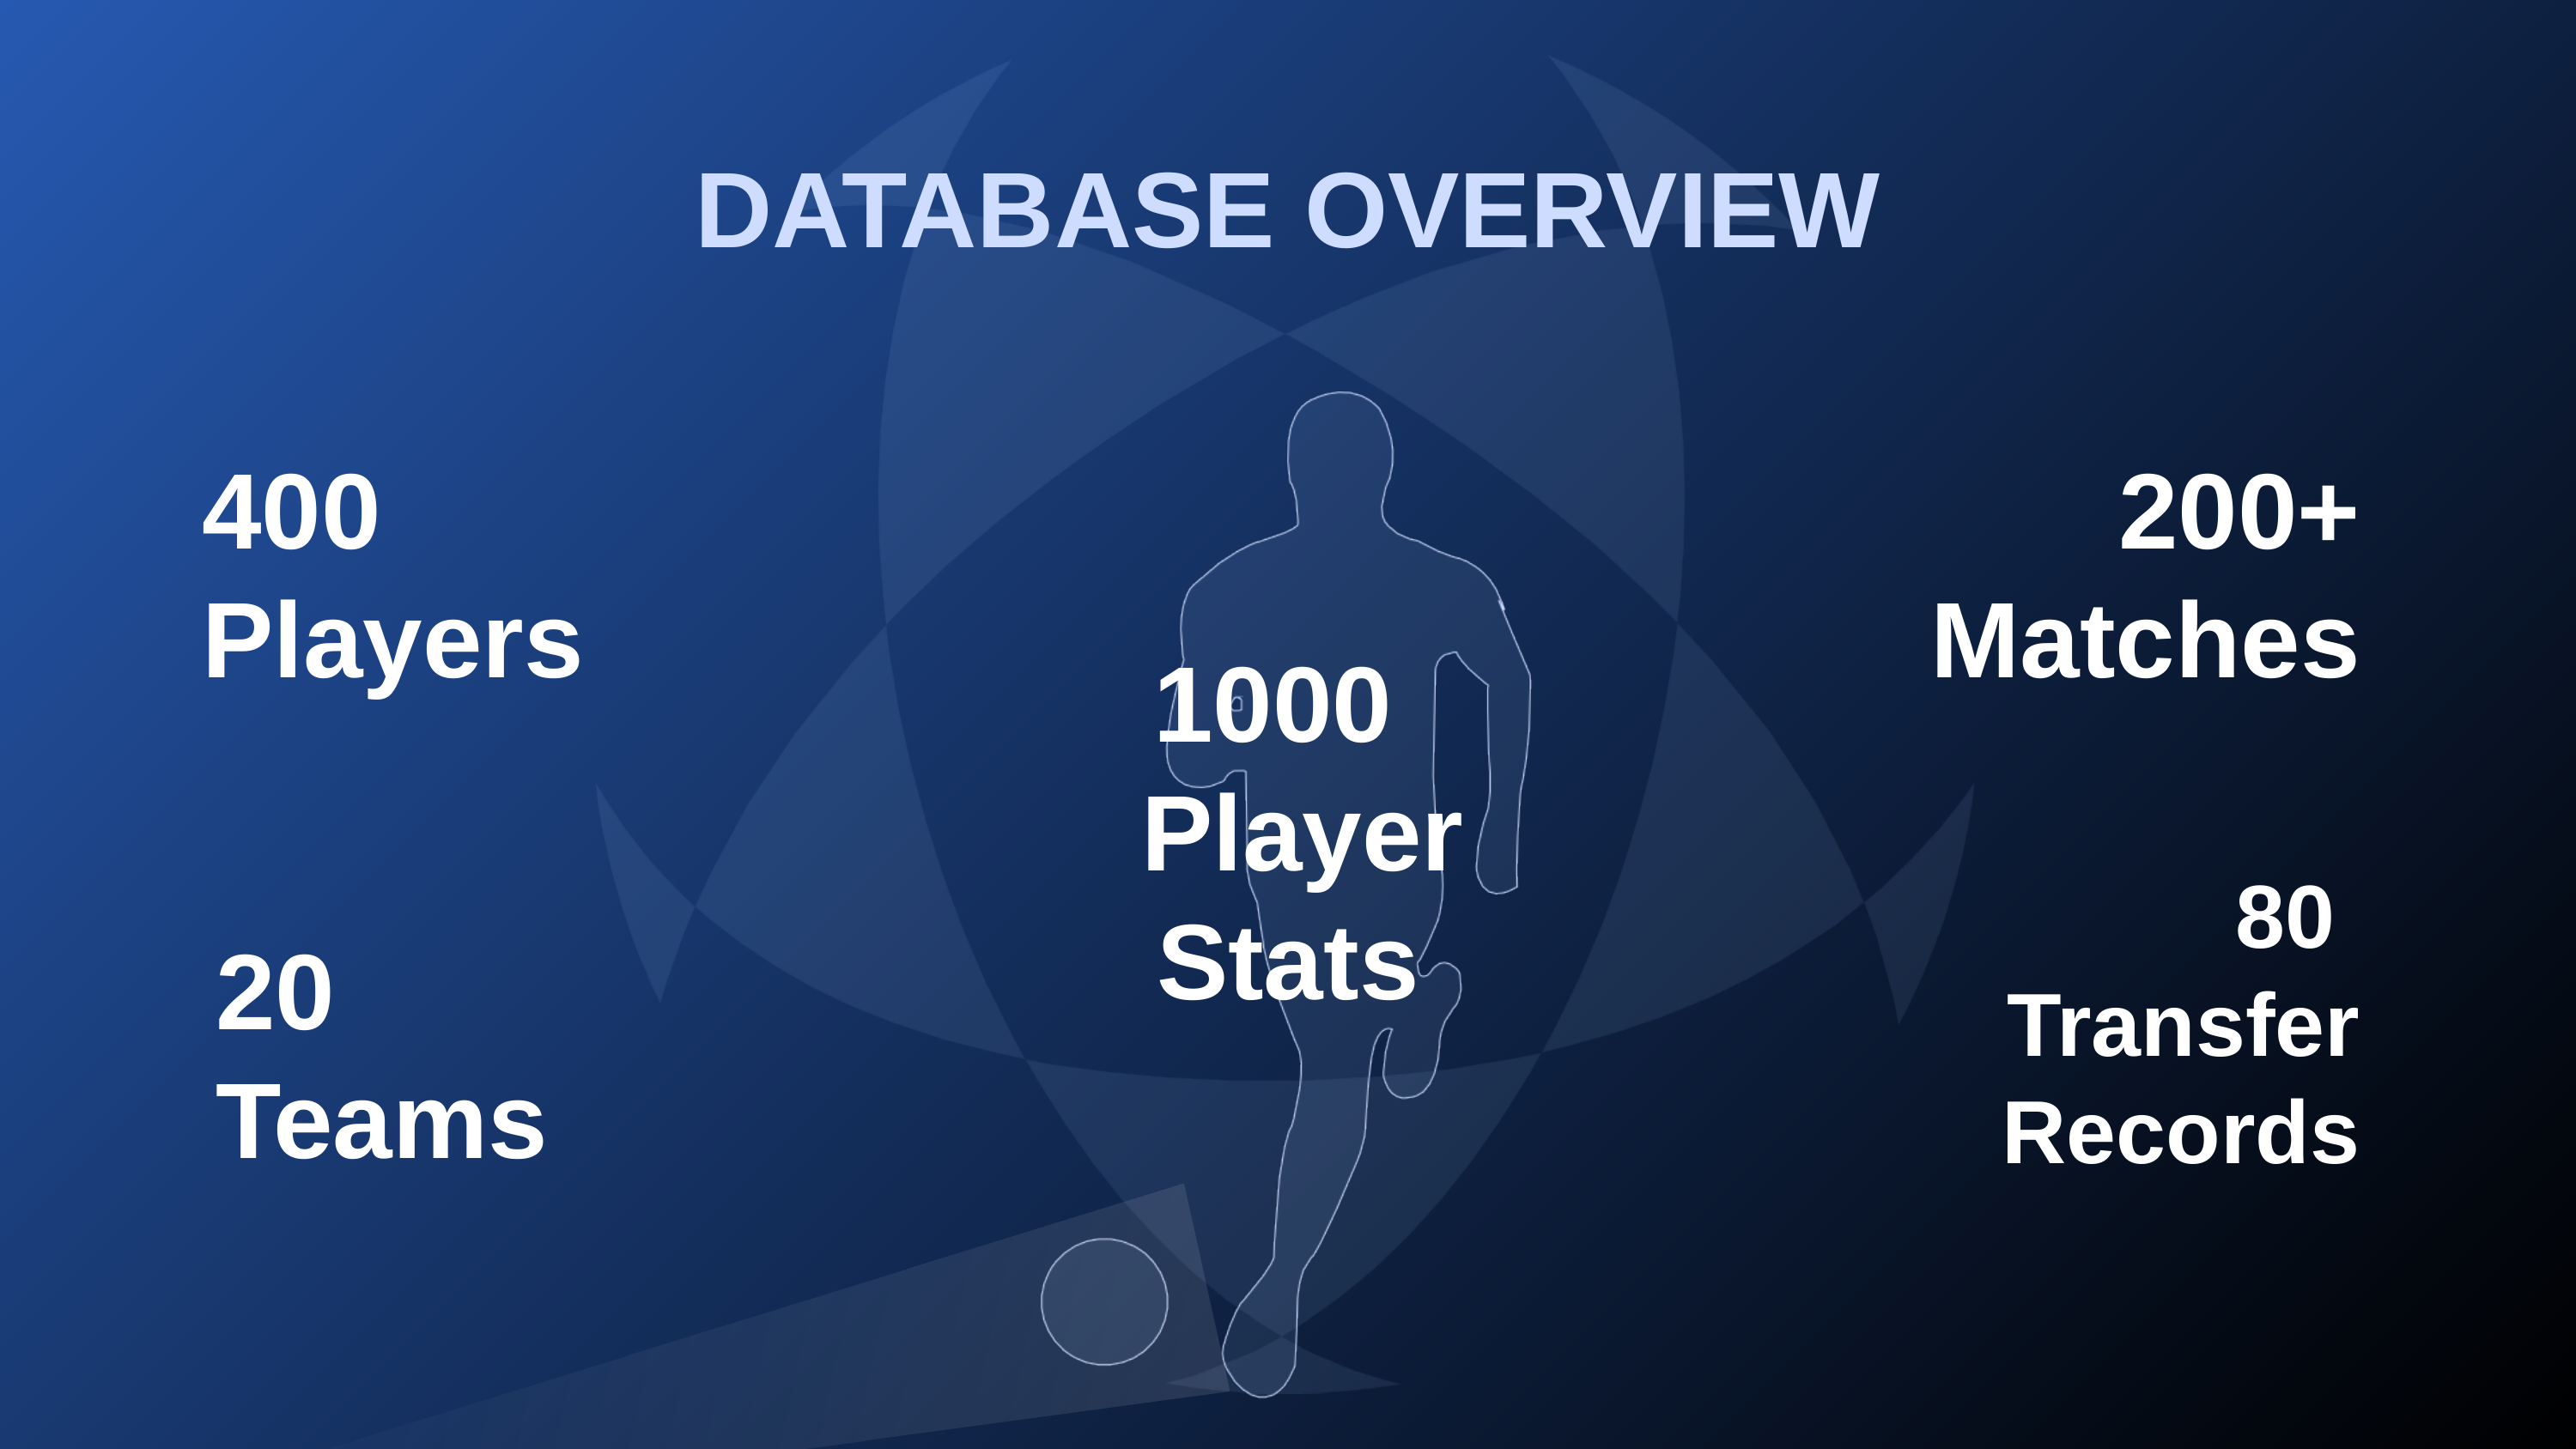

DATABASE OVERVIEW

400 Players
200+ Matches
1000
 Player Stats
80
Transfer Records

20 Teams